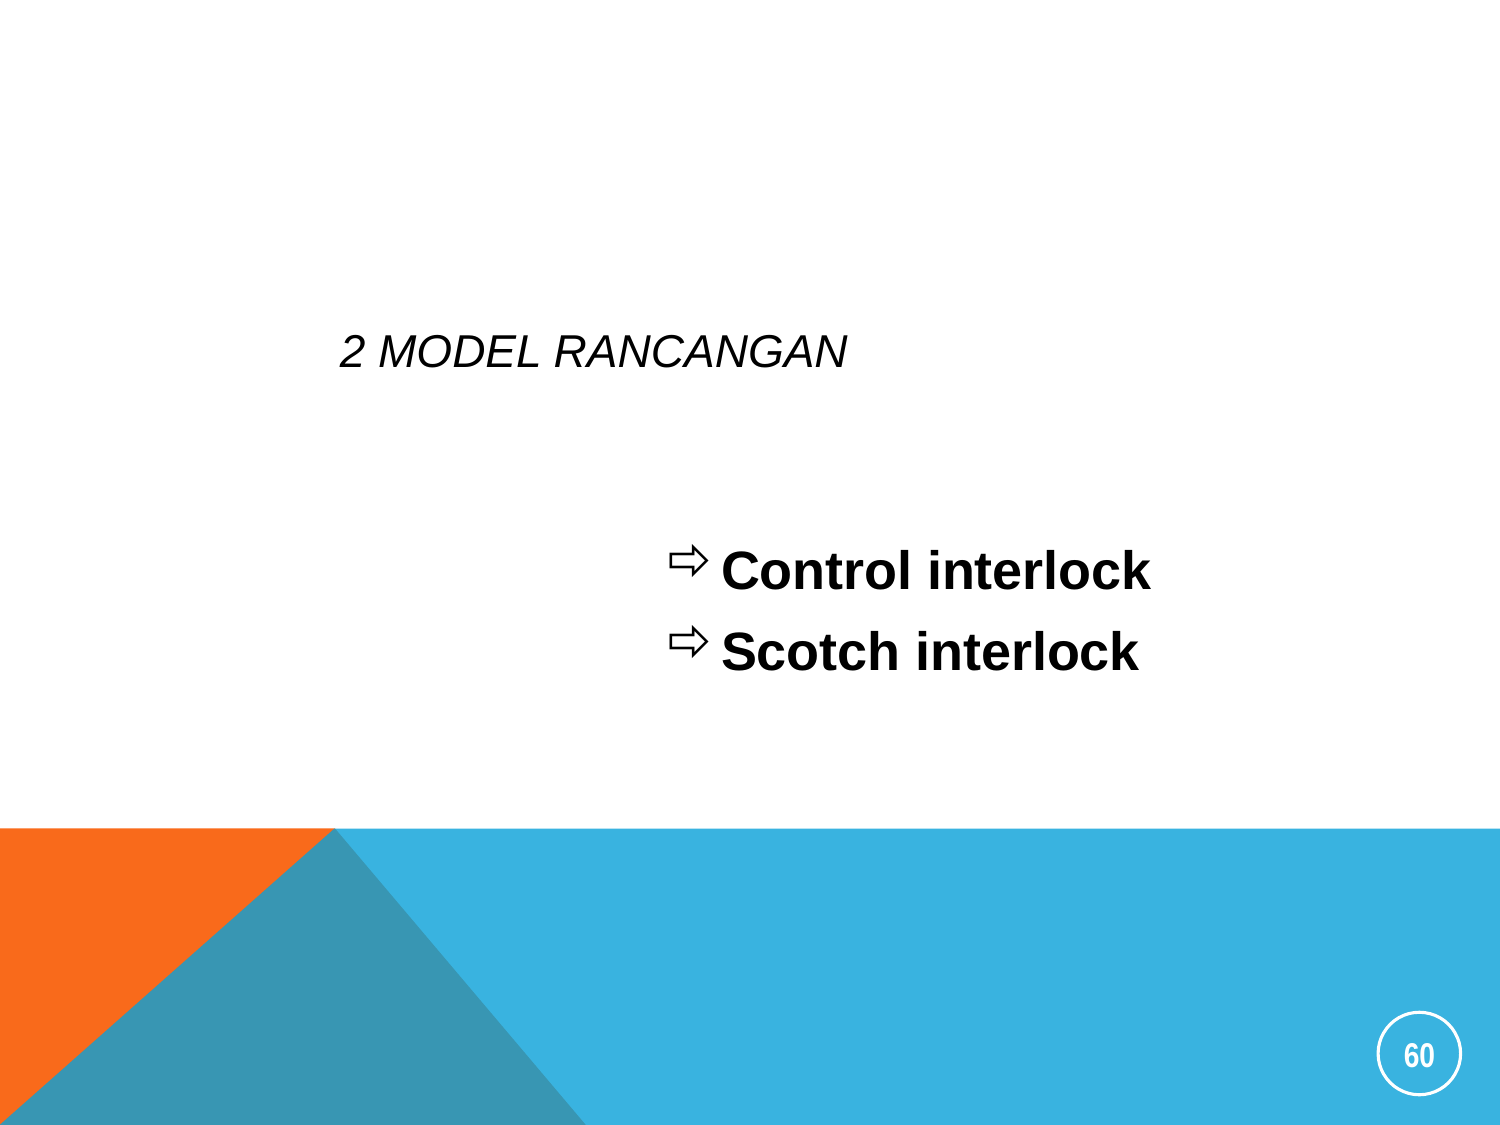

# 2 model rancangan
Control interlock
Scotch interlock
60